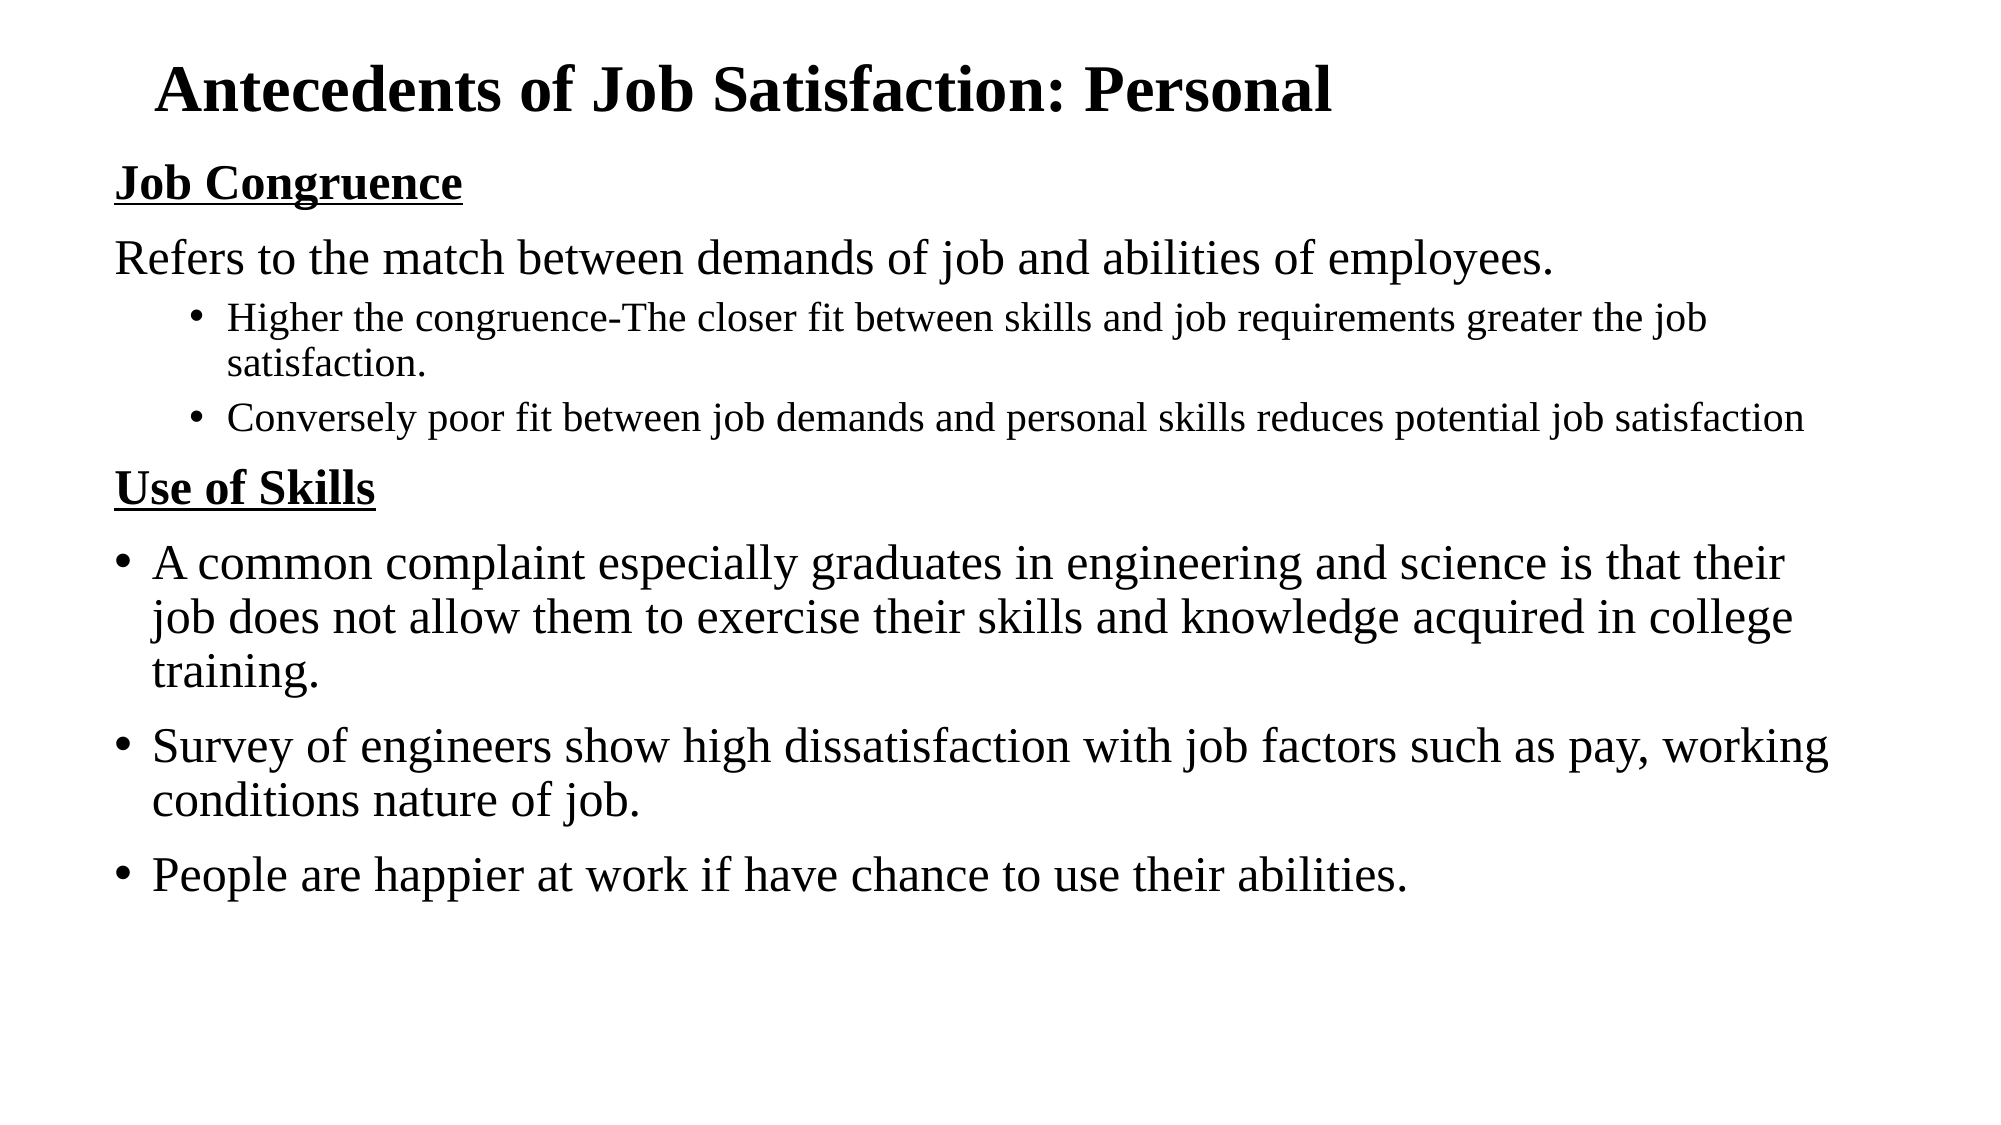

# Antecedents of Job Satisfaction: Personal
Job Congruence
Refers to the match between demands of job and abilities of employees.
Higher the congruence-The closer fit between skills and job requirements greater the job satisfaction.
Conversely poor fit between job demands and personal skills reduces potential job satisfaction
Use of Skills
A common complaint especially graduates in engineering and science is that their job does not allow them to exercise their skills and knowledge acquired in college training.
Survey of engineers show high dissatisfaction with job factors such as pay, working conditions nature of job.
People are happier at work if have chance to use their abilities.